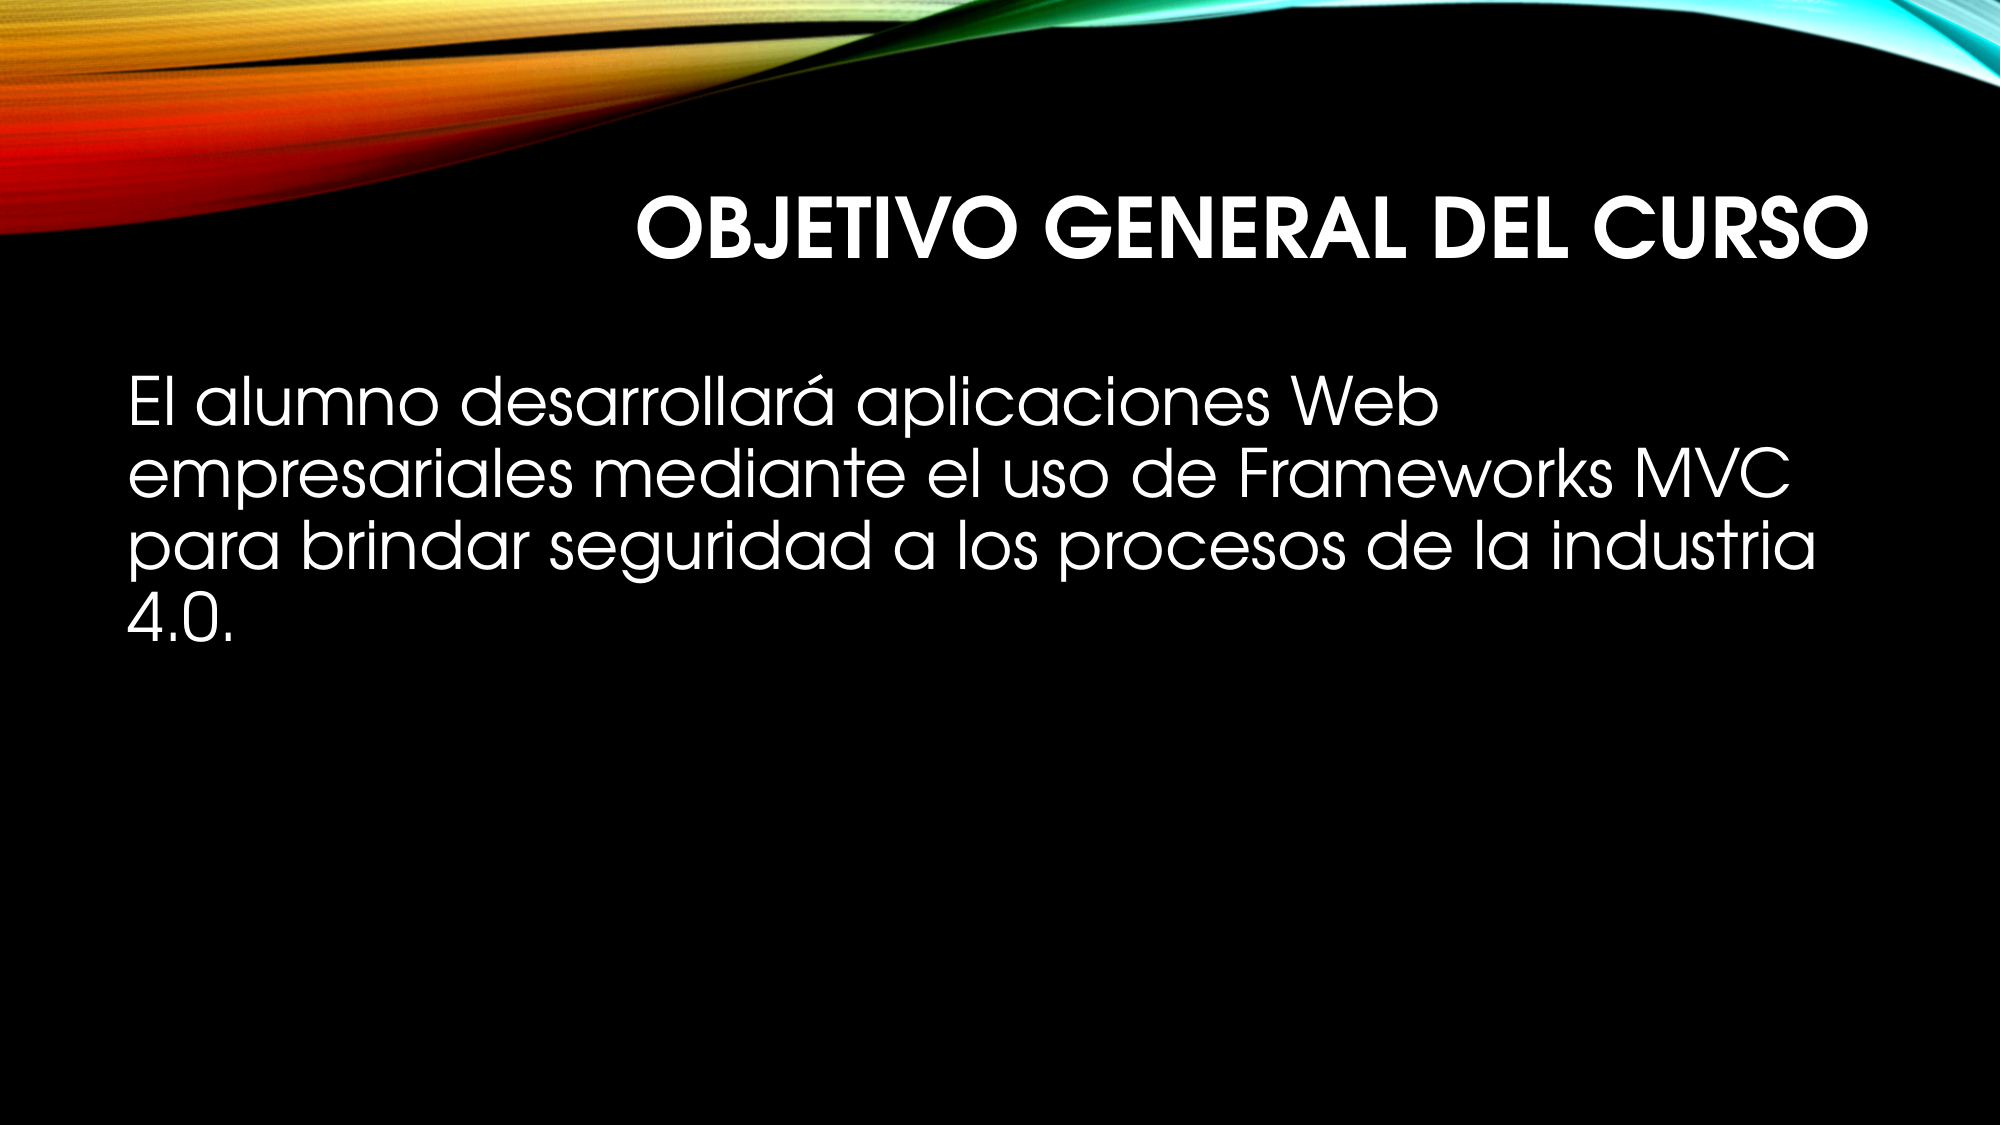

# Objetivo general del curso
El alumno desarrollará aplicaciones Web empresariales mediante el uso de Frameworks MVC para brindar seguridad a los procesos de la industria 4.0.